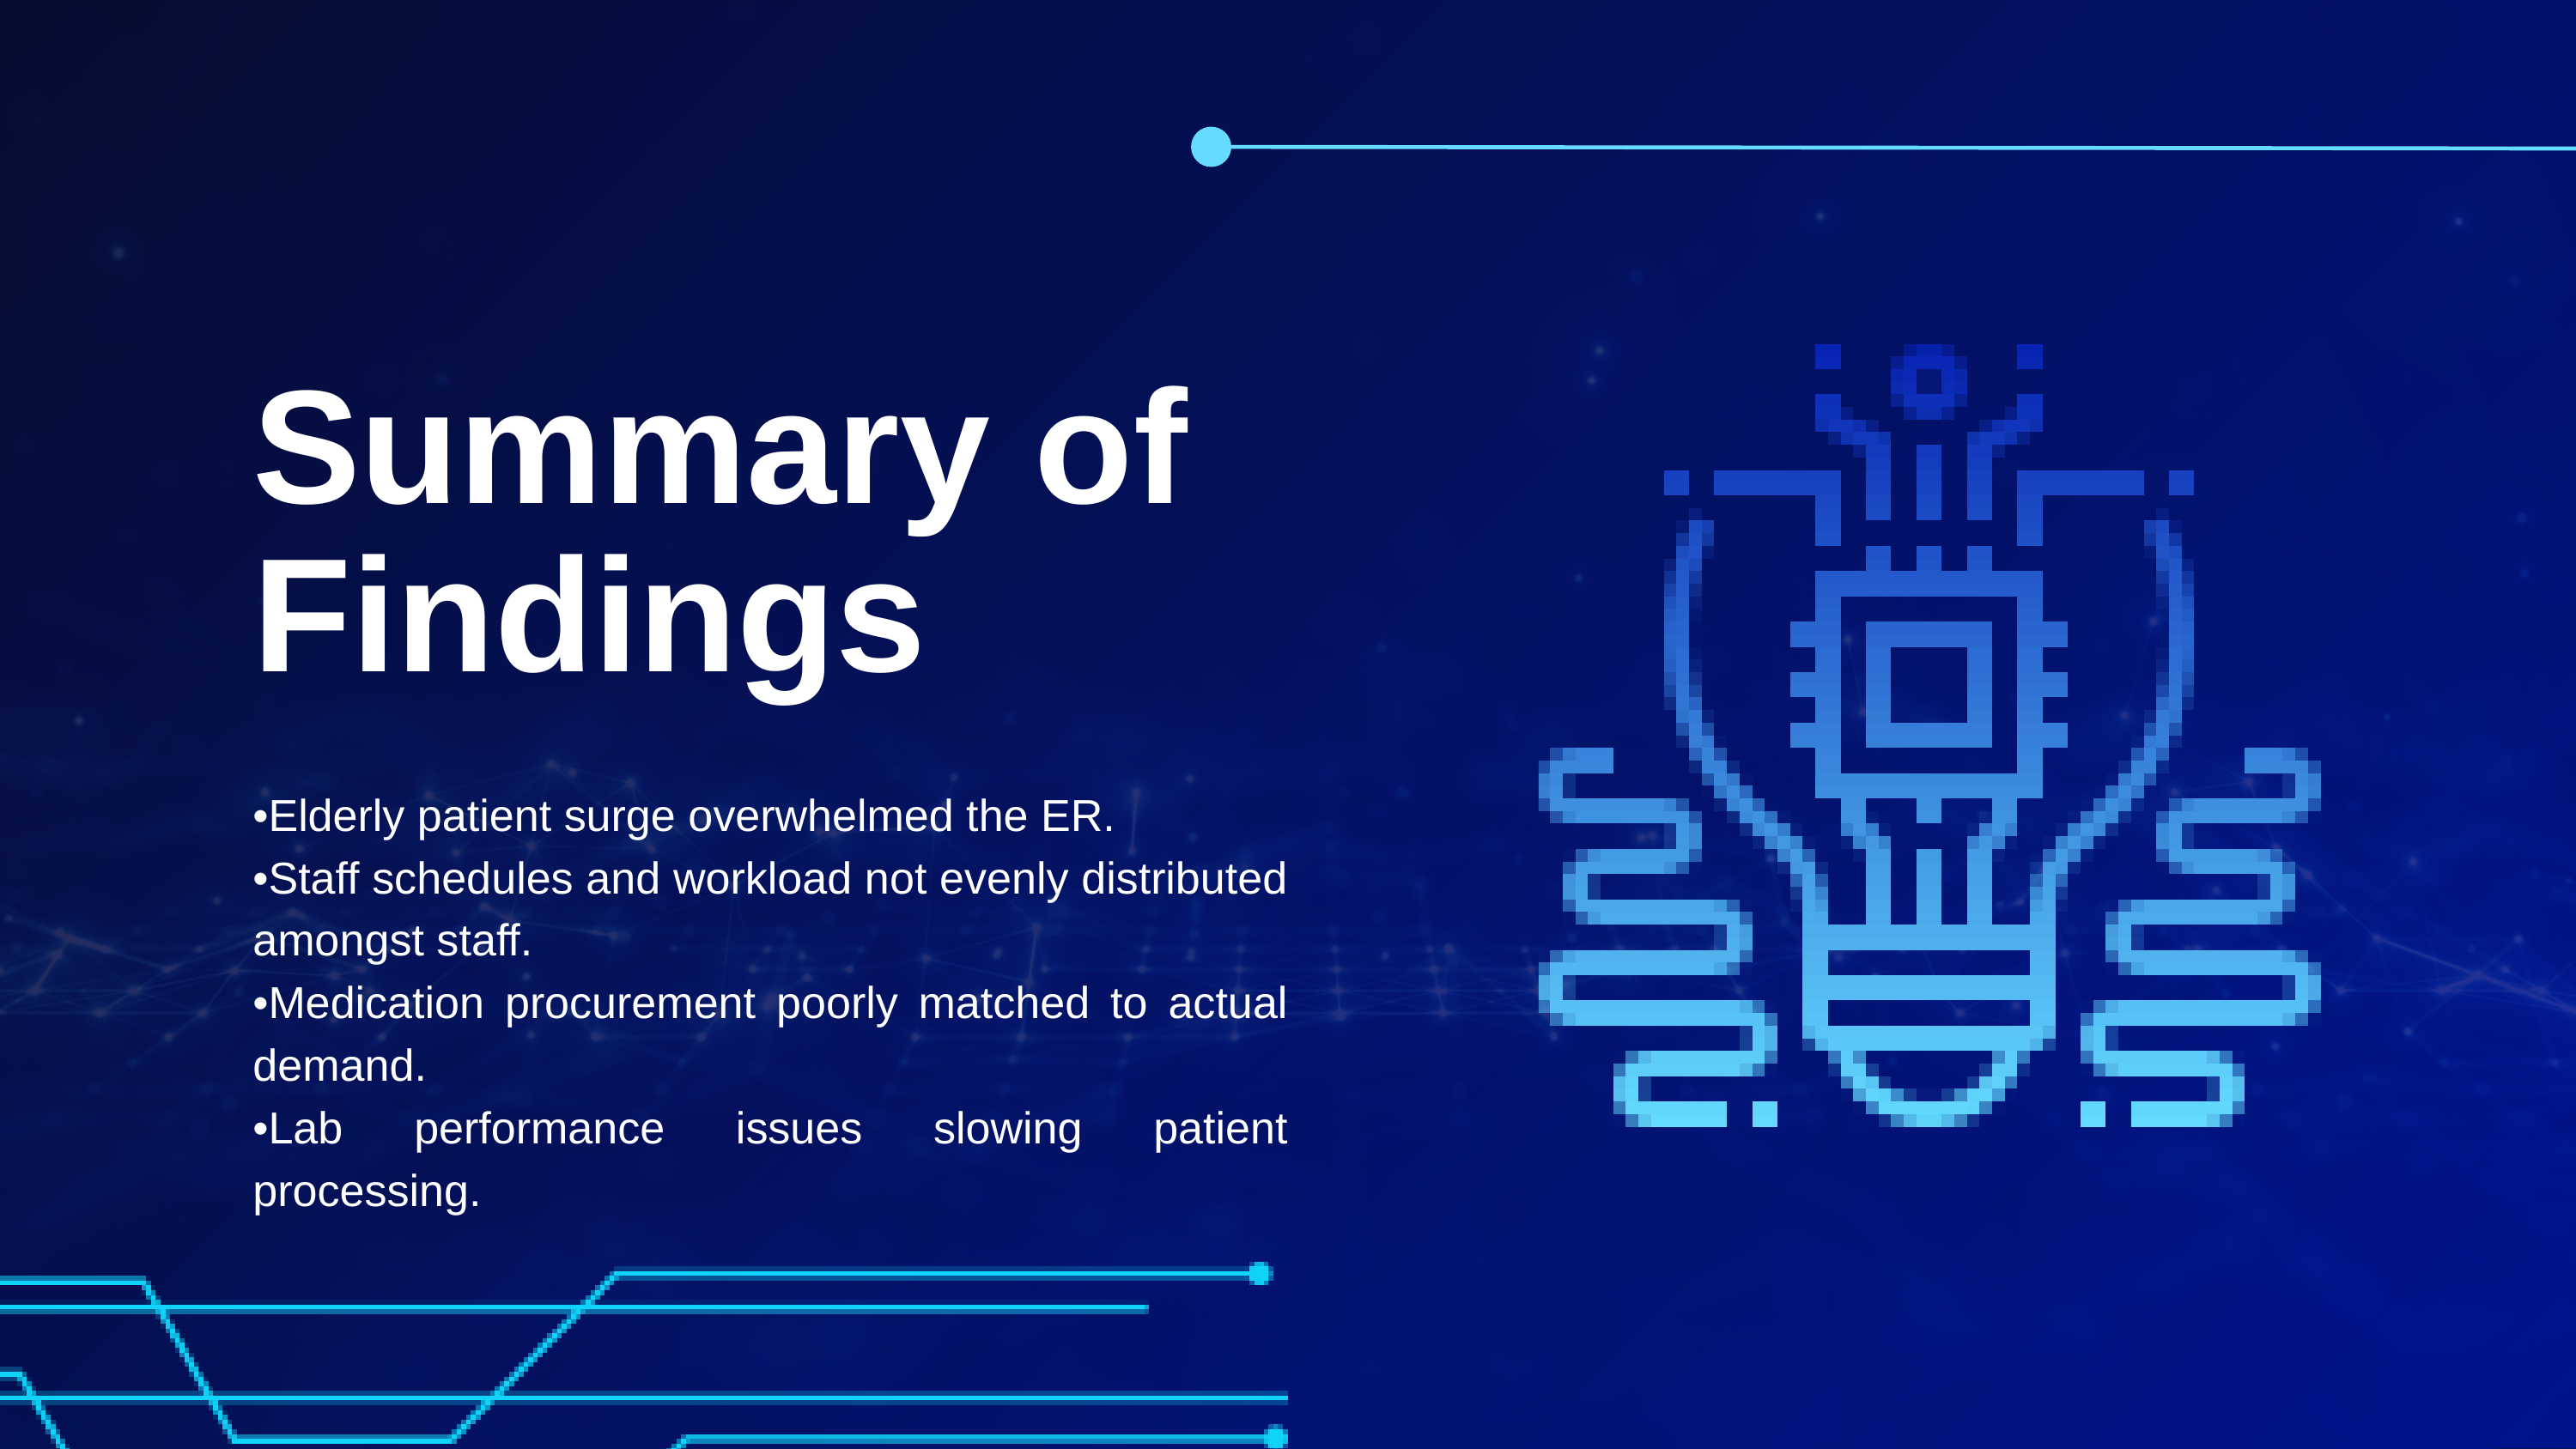

Summary of Findings
•Elderly patient surge overwhelmed the ER.
•Staff schedules and workload not evenly distributed amongst staff.
•Medication procurement poorly matched to actual demand.
•Lab performance issues slowing patient processing.